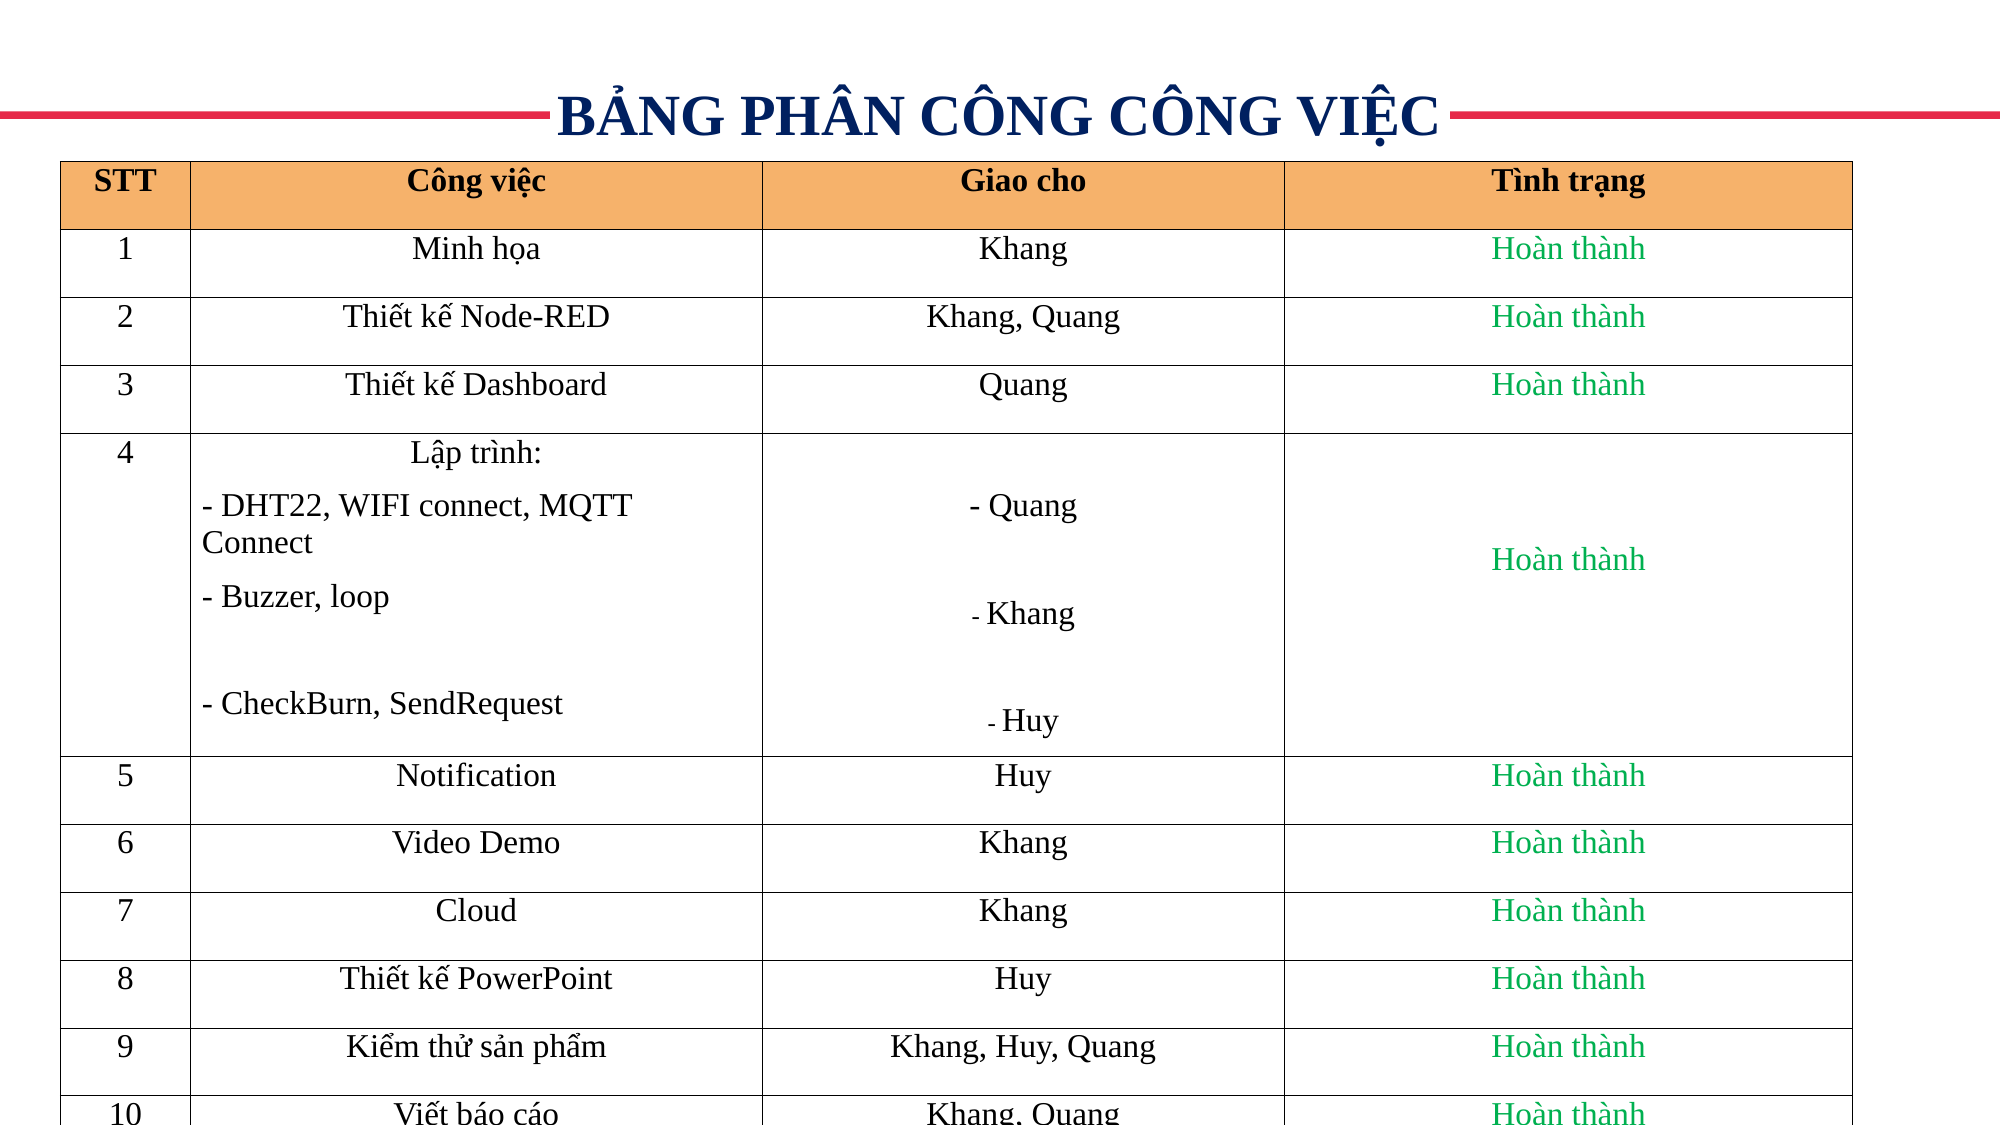

BẢNG PHÂN CÔNG CÔNG VIỆC
| STT | Công việc | Giao cho | Tình trạng |
| --- | --- | --- | --- |
| 1 | Minh họa | Khang | Hoàn thành |
| 2 | Thiết kế Node-RED | Khang, Quang | Hoàn thành |
| 3 | Thiết kế Dashboard | Quang | Hoàn thành |
| 4 | Lập trình: - DHT22, WIFI connect, MQTT Connect - Buzzer, loop - CheckBurn, SendRequest | - Quang - Khang - Huy | Hoàn thành |
| 5 | Notification | Huy | Hoàn thành |
| 6 | Video Demo | Khang | Hoàn thành |
| 7 | Cloud | Khang | Hoàn thành |
| 8 | Thiết kế PowerPoint | Huy | Hoàn thành |
| 9 | Kiểm thử sản phẩm | Khang, Huy, Quang | Hoàn thành |
| 10 | Viết báo cáo | Khang, Quang | Hoàn thành |